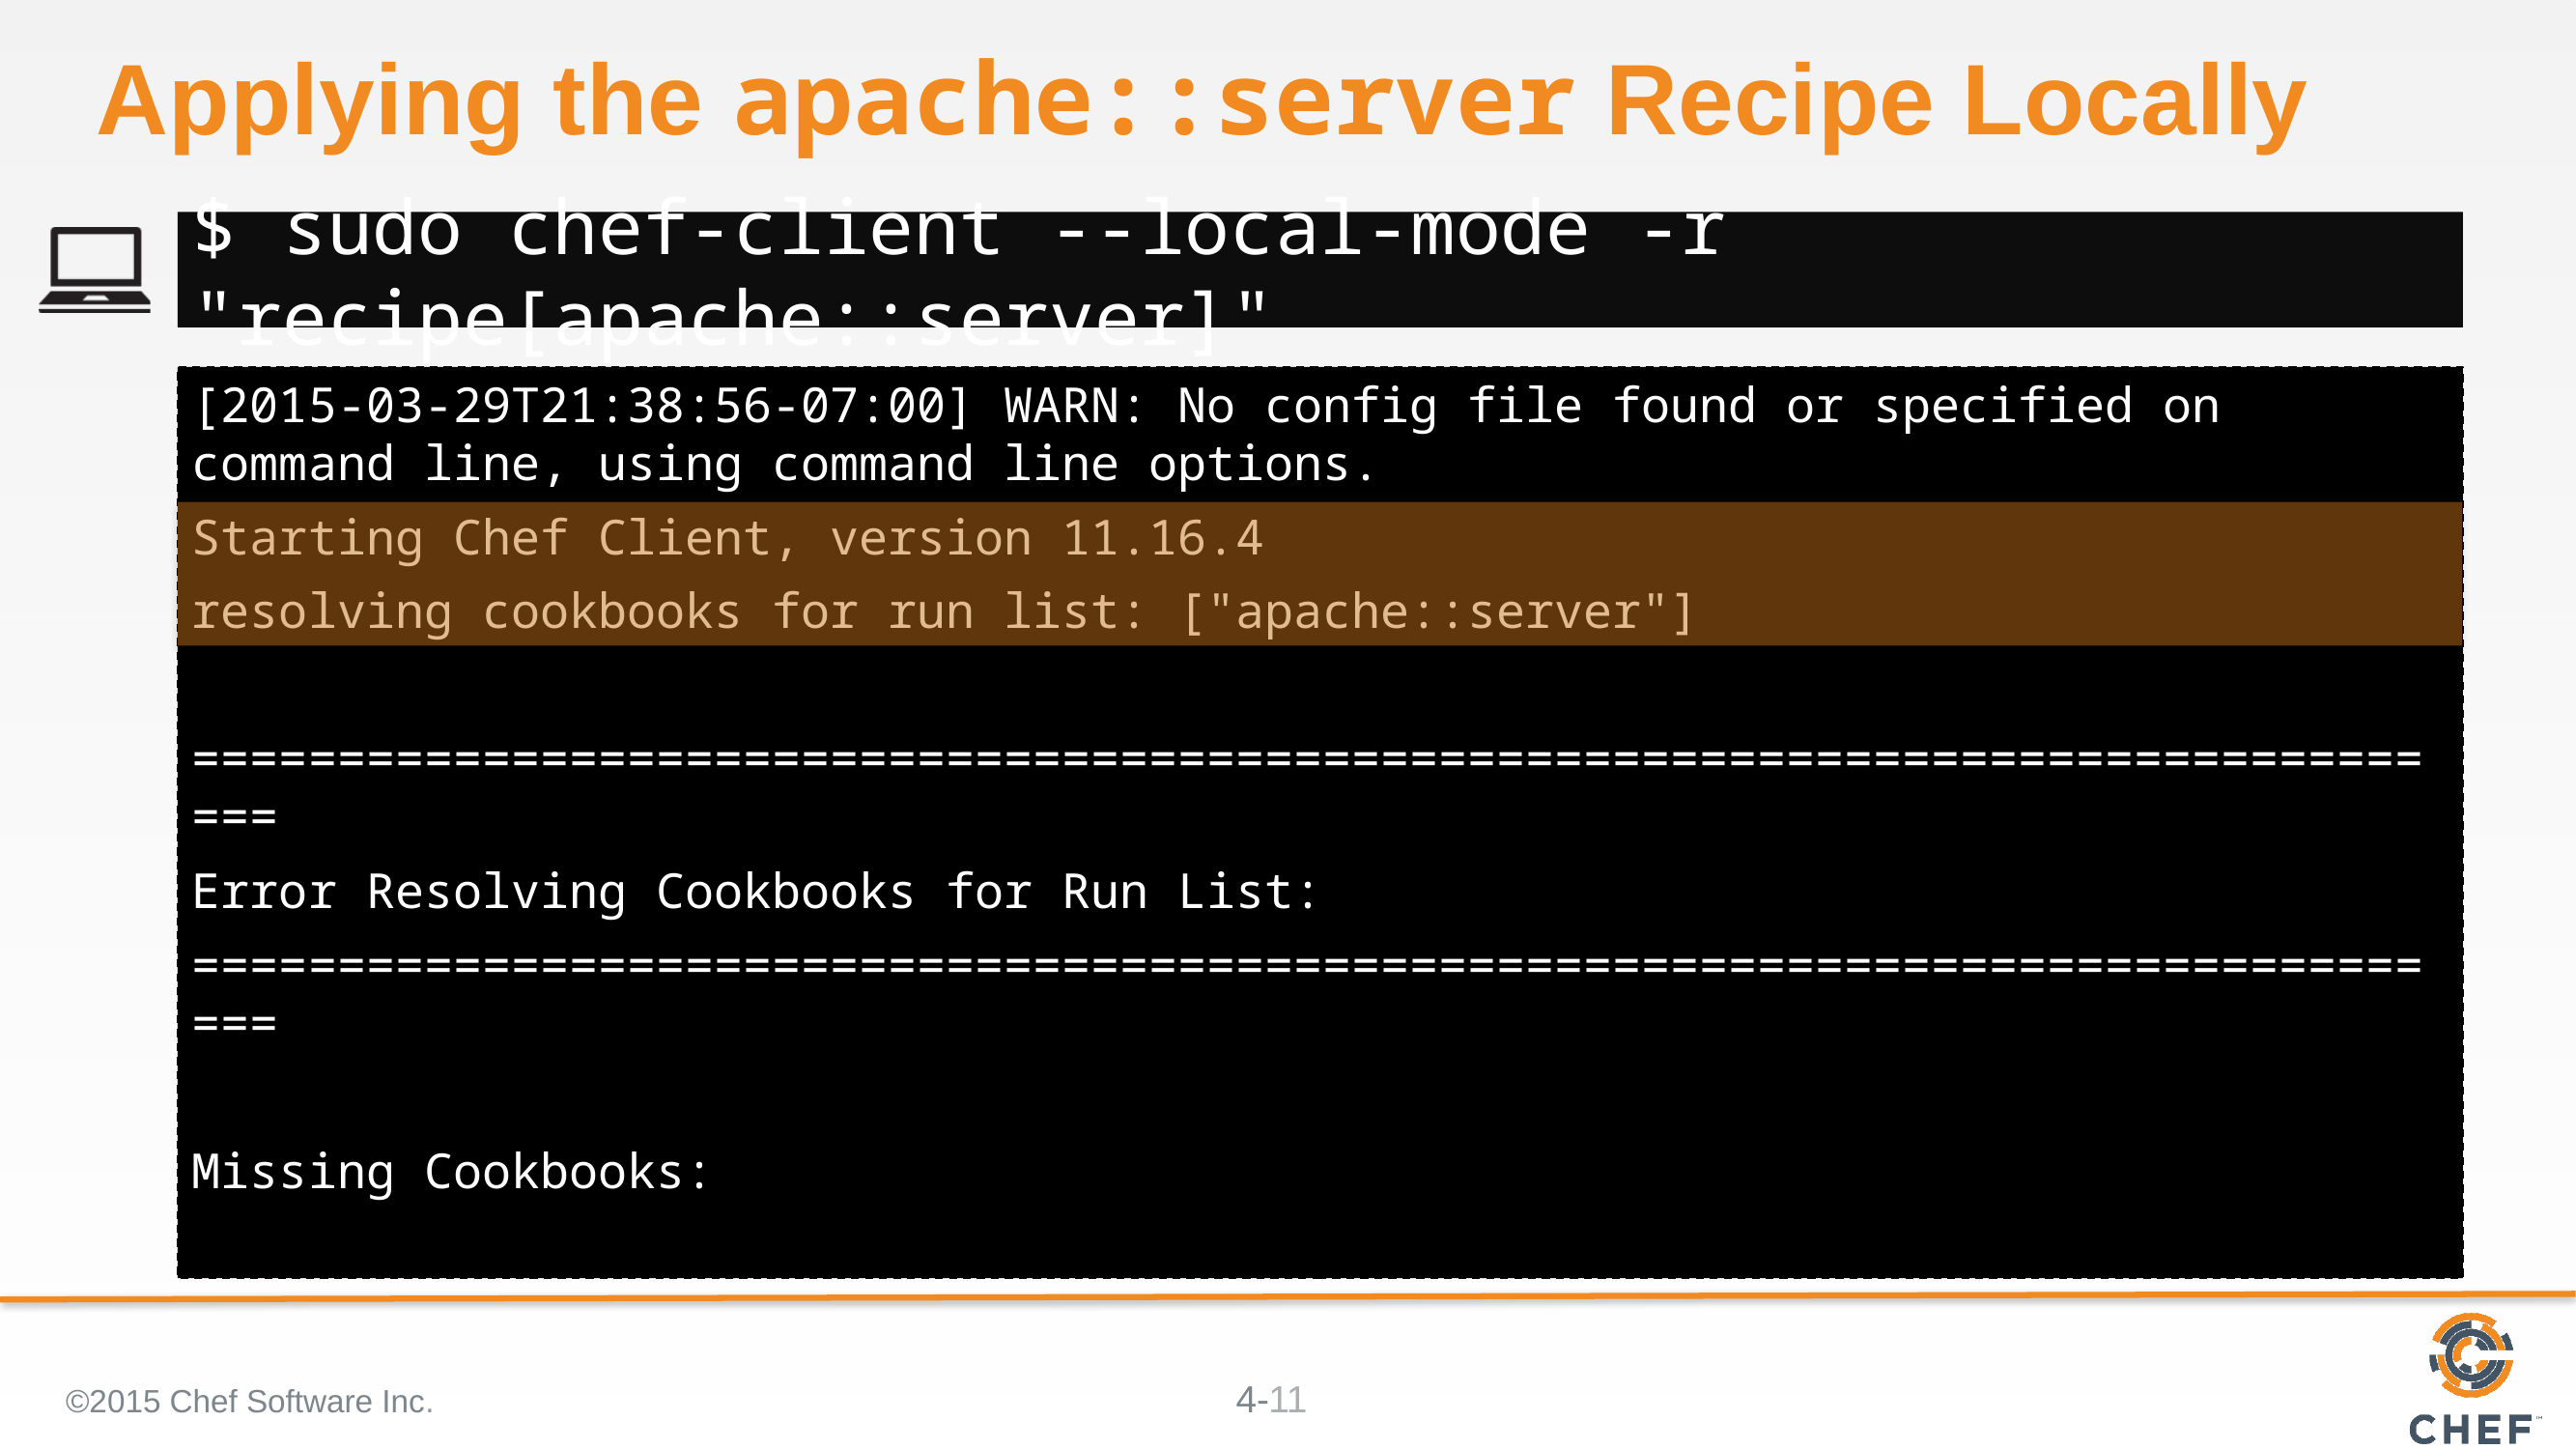

# Applying the apache::server Recipe Locally
$ sudo chef-client --local-mode -r "recipe[apache::server]"
[2015-03-29T21:38:56-07:00] WARN: No config file found or specified on command line, using command line options.
Starting Chef Client, version 11.16.4
resolving cookbooks for run list: ["apache::server"]

================================================================================
Error Resolving Cookbooks for Run List:
================================================================================

Missing Cookbooks:

©2015 Chef Software Inc.
11